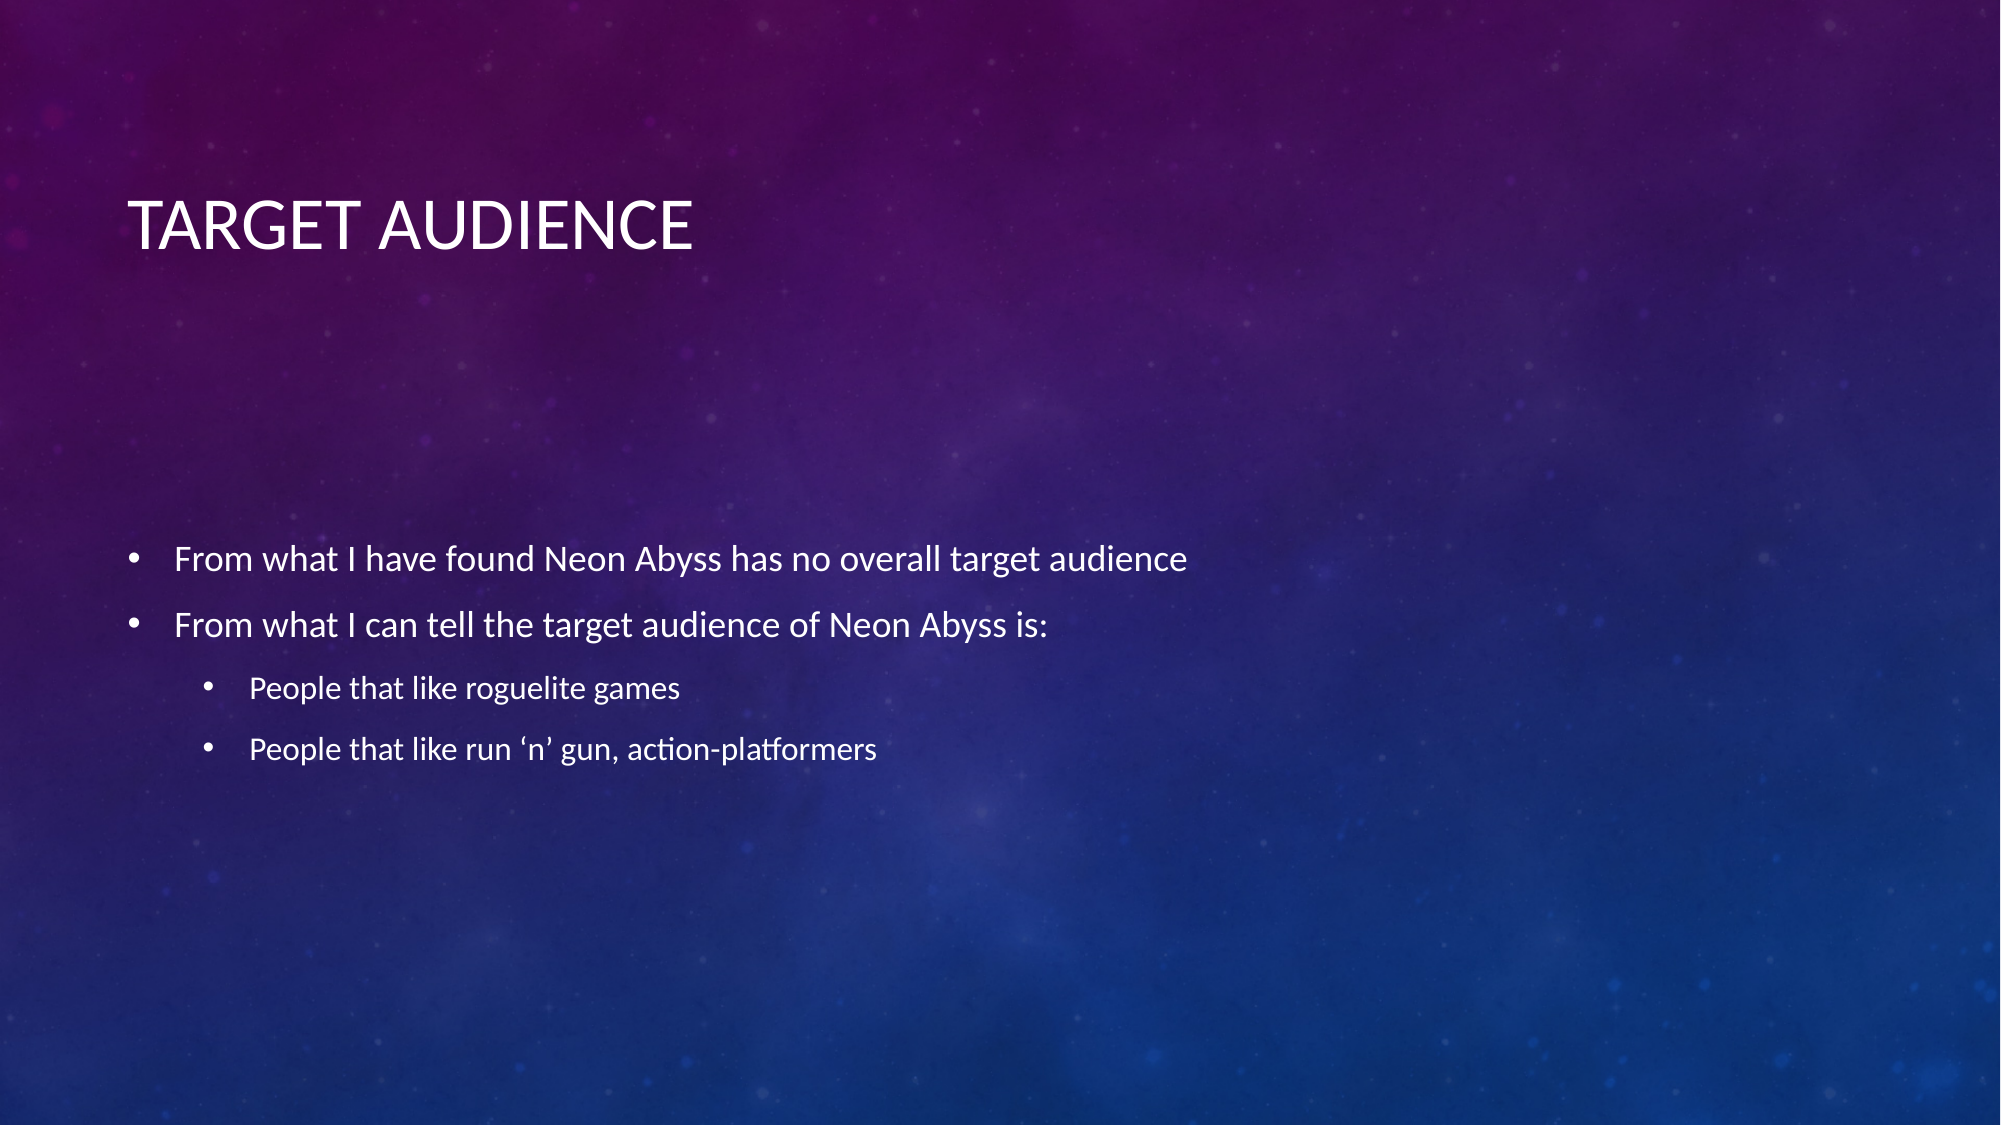

# Target Audience
From what I have found Neon Abyss has no overall target audience
From what I can tell the target audience of Neon Abyss is:
People that like roguelite games
People that like run ‘n’ gun, action-platformers